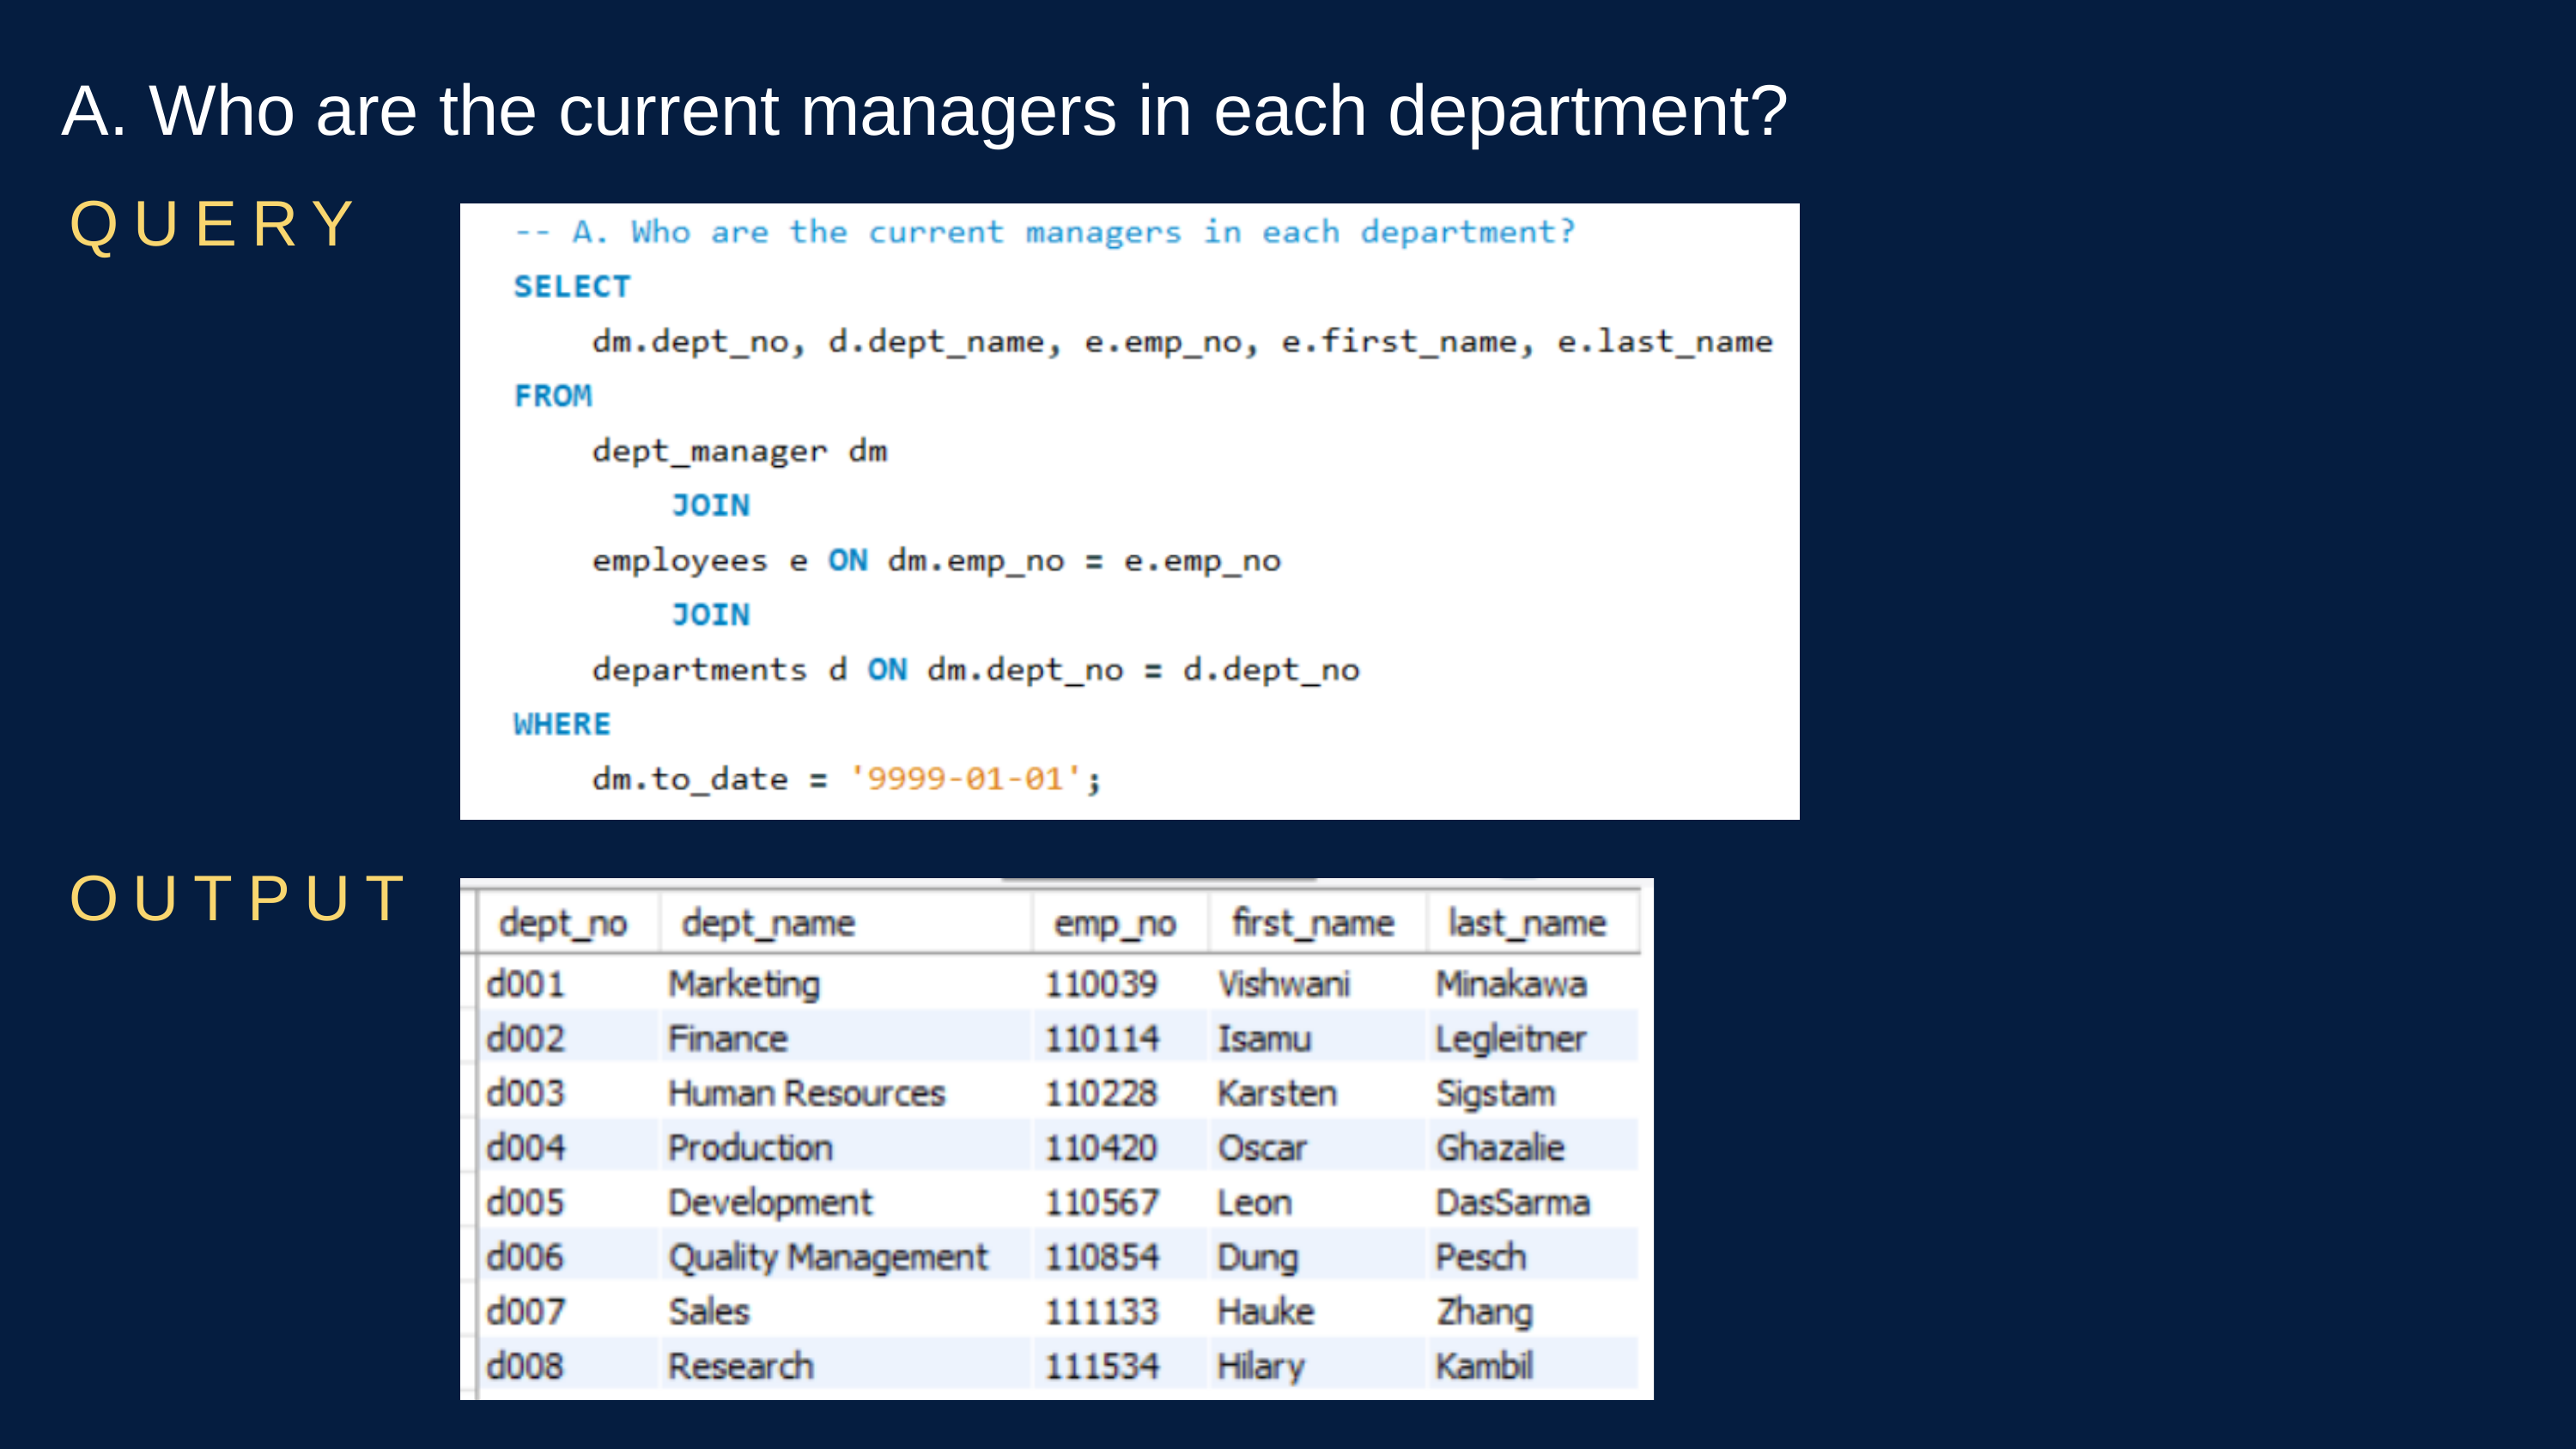

A. Who are the current managers in each department?

QUERY

OUTPUT